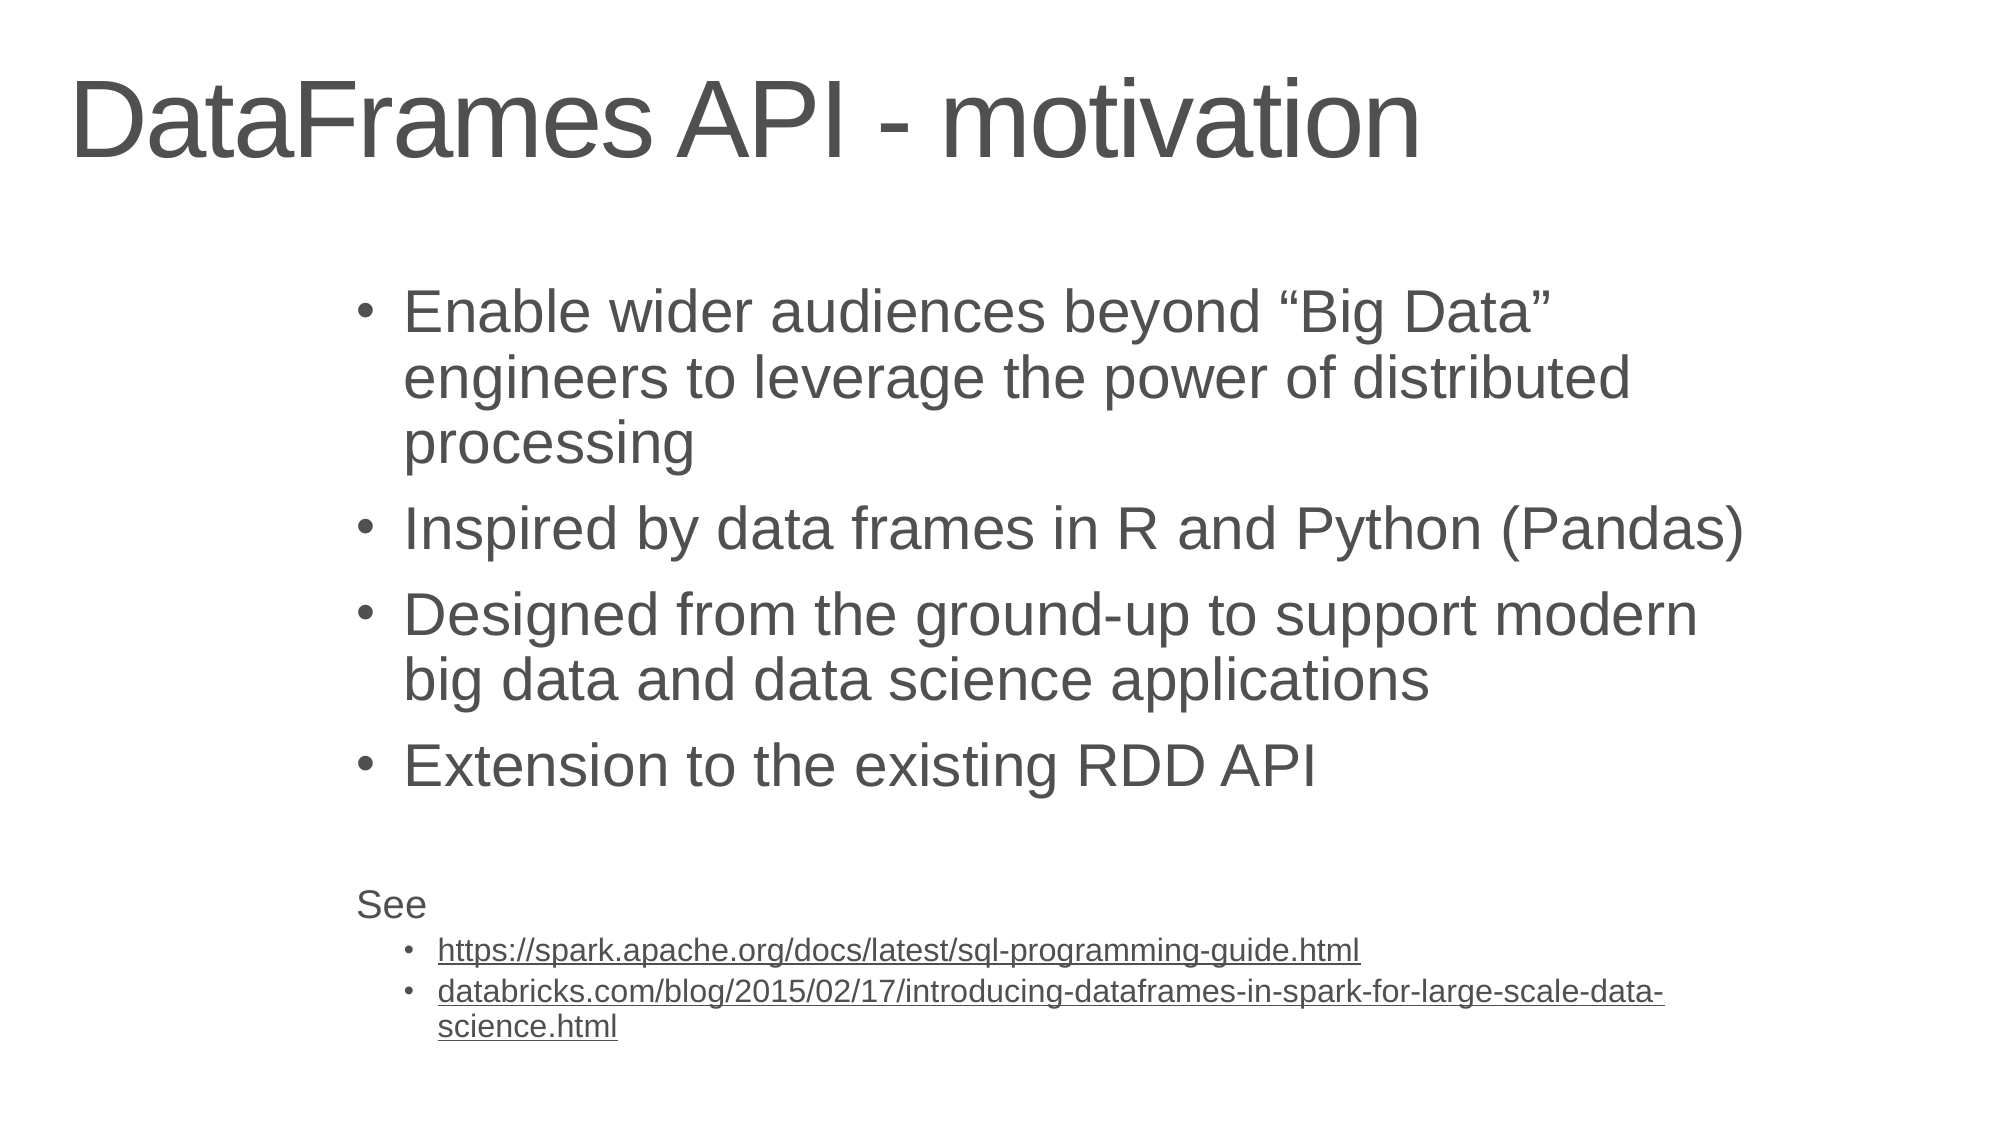

# DataFrames API - motivation
Enable wider audiences beyond “Big Data” engineers to leverage the power of distributed processing
Inspired by data frames in R and Python (Pandas)
Designed from the ground-up to support modern big data and data science applications
Extension to the existing RDD API

See
https://spark.apache.org/docs/latest/sql-programming-guide.html
databricks.com/blog/2015/02/17/introducing-dataframes-in-spark-for-large-scale-data-science.html